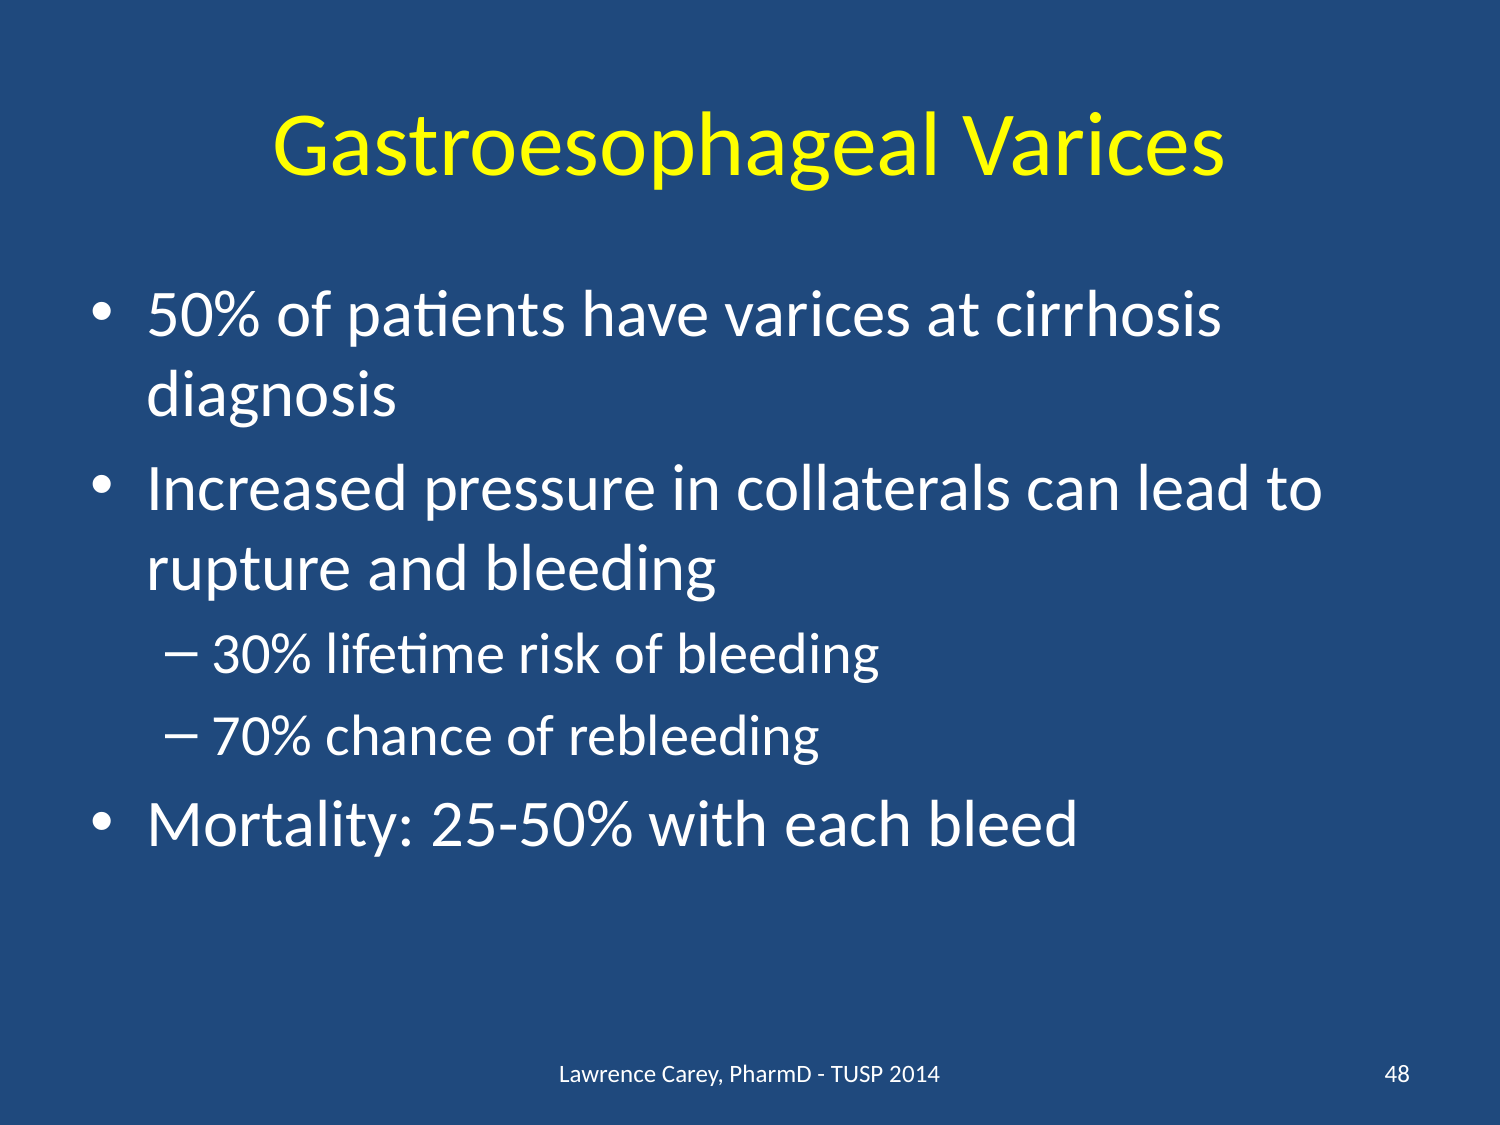

# Gastroesophageal Varices
50% of patients have varices at cirrhosis diagnosis
Increased pressure in collaterals can lead to rupture and bleeding
30% lifetime risk of bleeding
70% chance of rebleeding
Mortality: 25-50% with each bleed
Lawrence Carey, PharmD - TUSP 2014
48